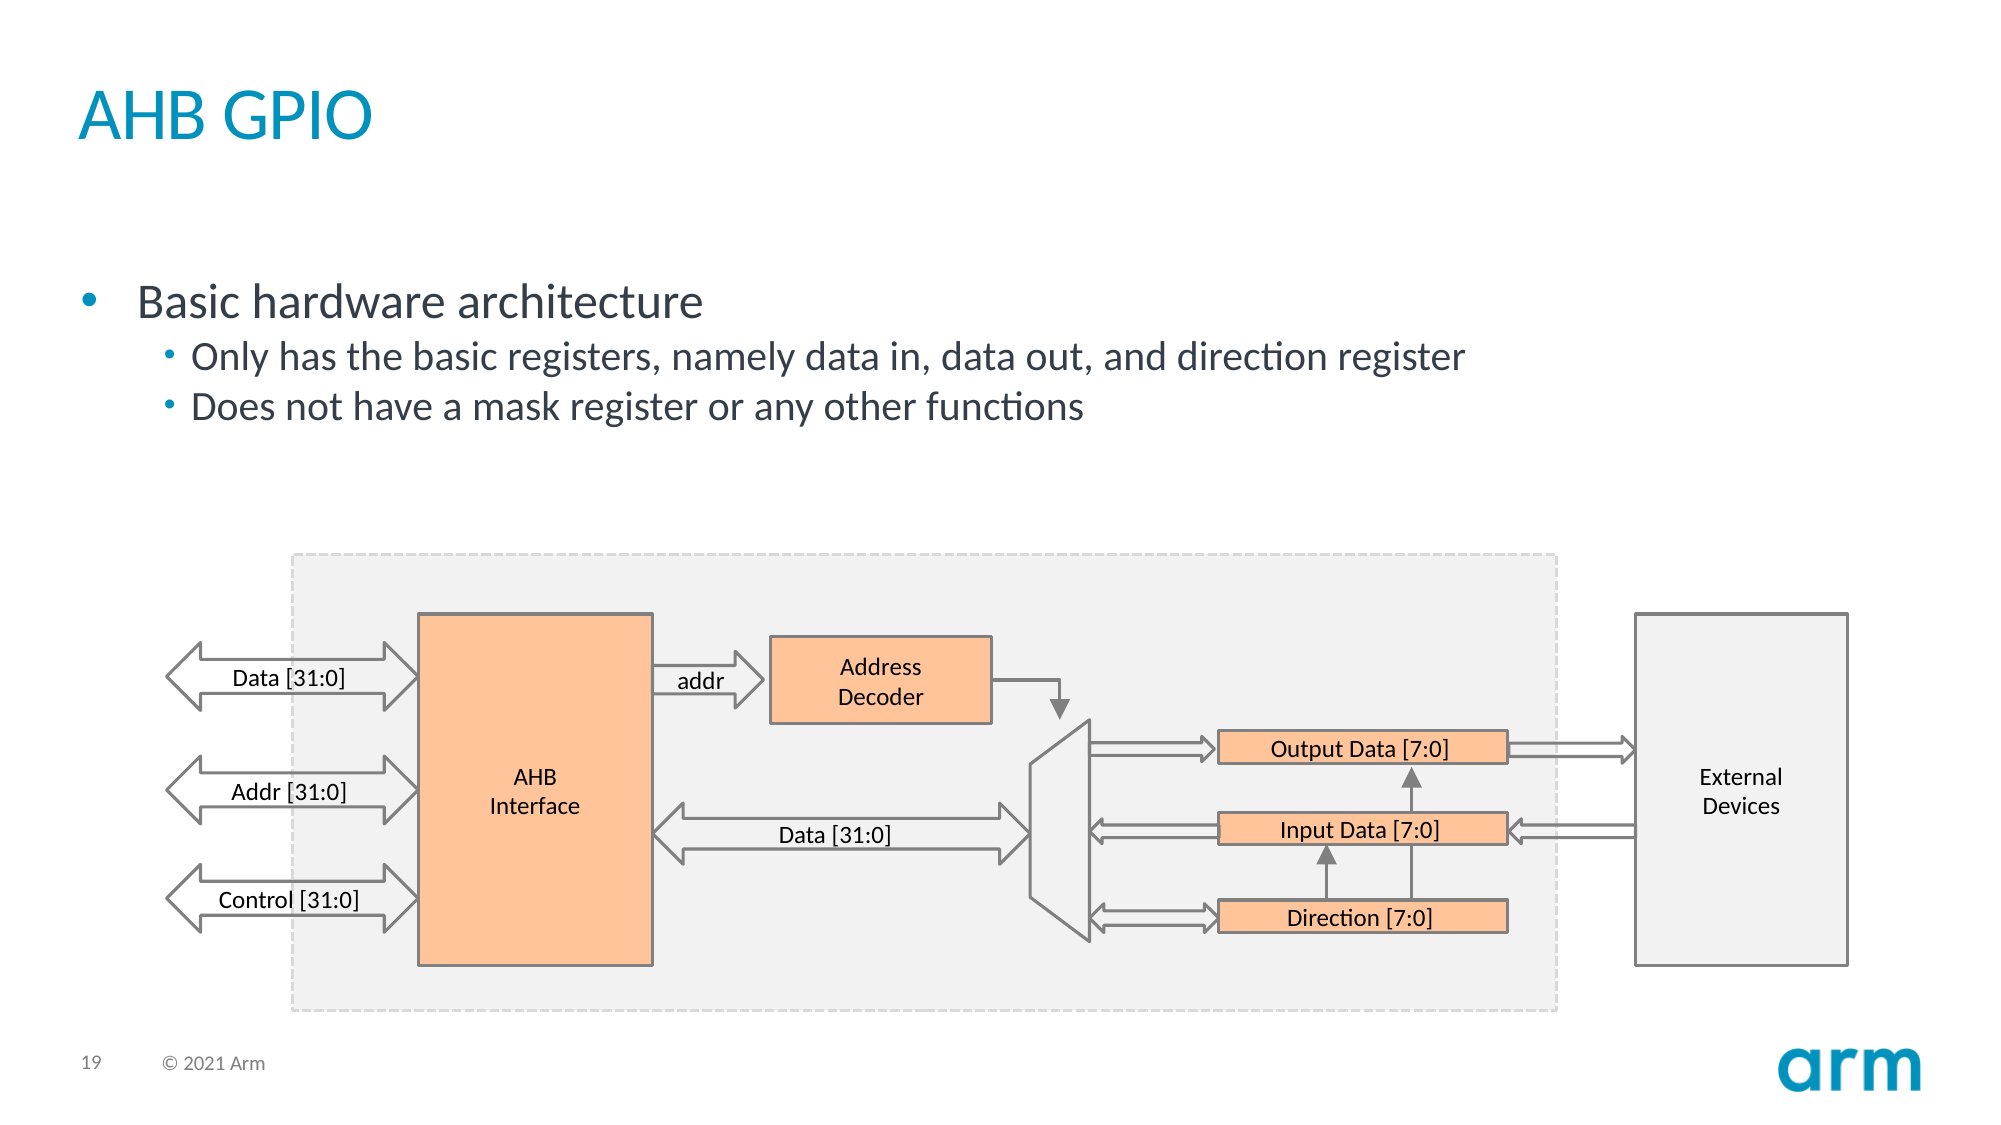

# AHB GPIO
Basic hardware architecture
Only has the basic registers, namely data in, data out, and direction register
Does not have a mask register or any other functions

AHB
Interface
External
Devices
Address
Decoder
Data [31:0]
addr
Output Data [7:0]

Addr [31:0]

Data [31:0]
Input Data [7:0]

Control [31:0]
Direction [7:0]